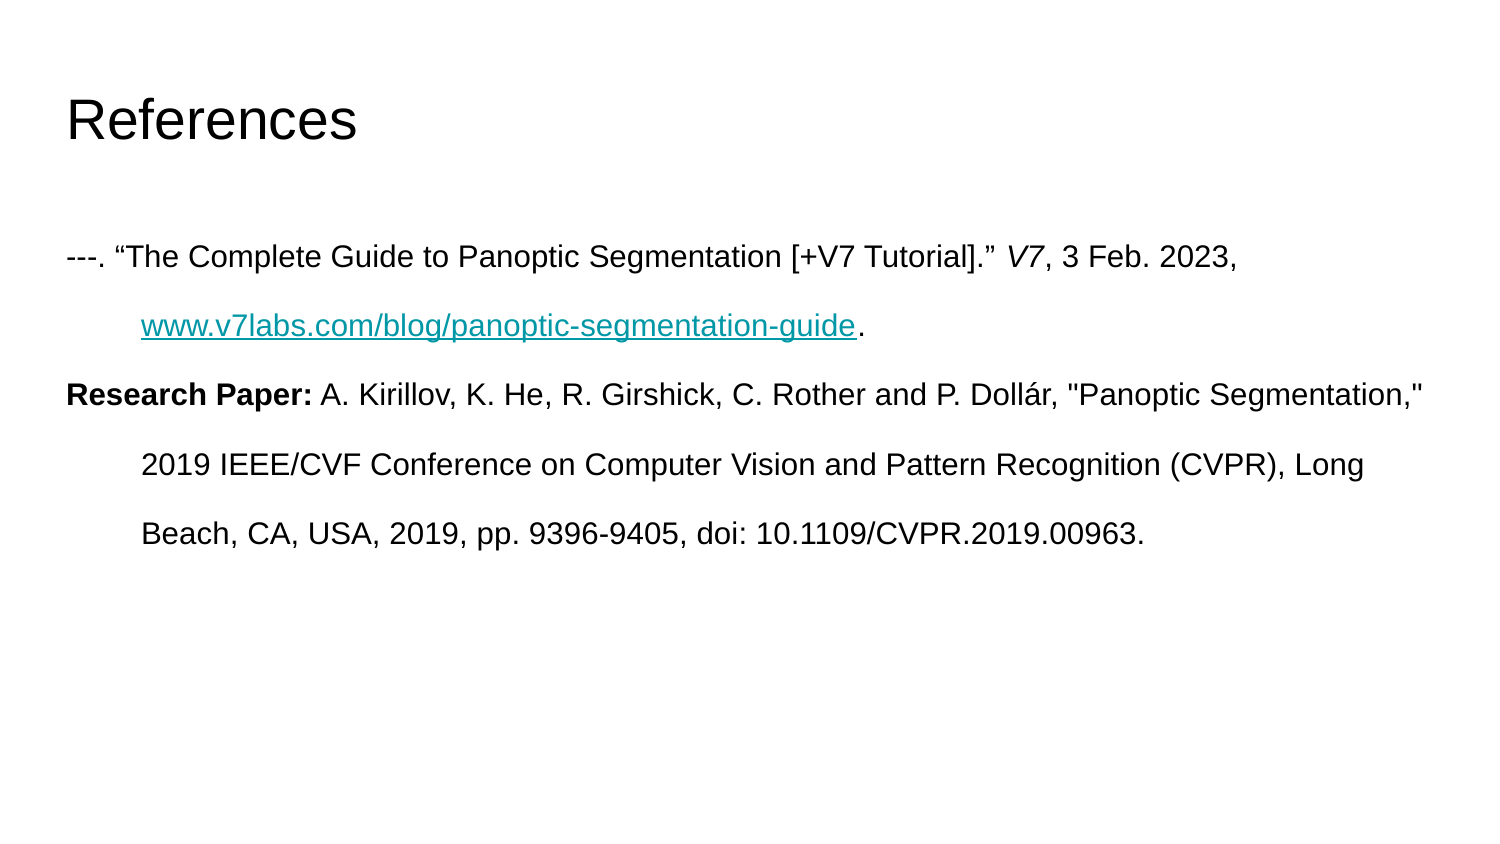

# References
---. “The Complete Guide to Panoptic Segmentation [+V7 Tutorial].” V7, 3 Feb. 2023, www.v7labs.com/blog/panoptic-segmentation-guide.
Research Paper: A. Kirillov, K. He, R. Girshick, C. Rother and P. Dollár, "Panoptic Segmentation," 2019 IEEE/CVF Conference on Computer Vision and Pattern Recognition (CVPR), Long Beach, CA, USA, 2019, pp. 9396-9405, doi: 10.1109/CVPR.2019.00963.